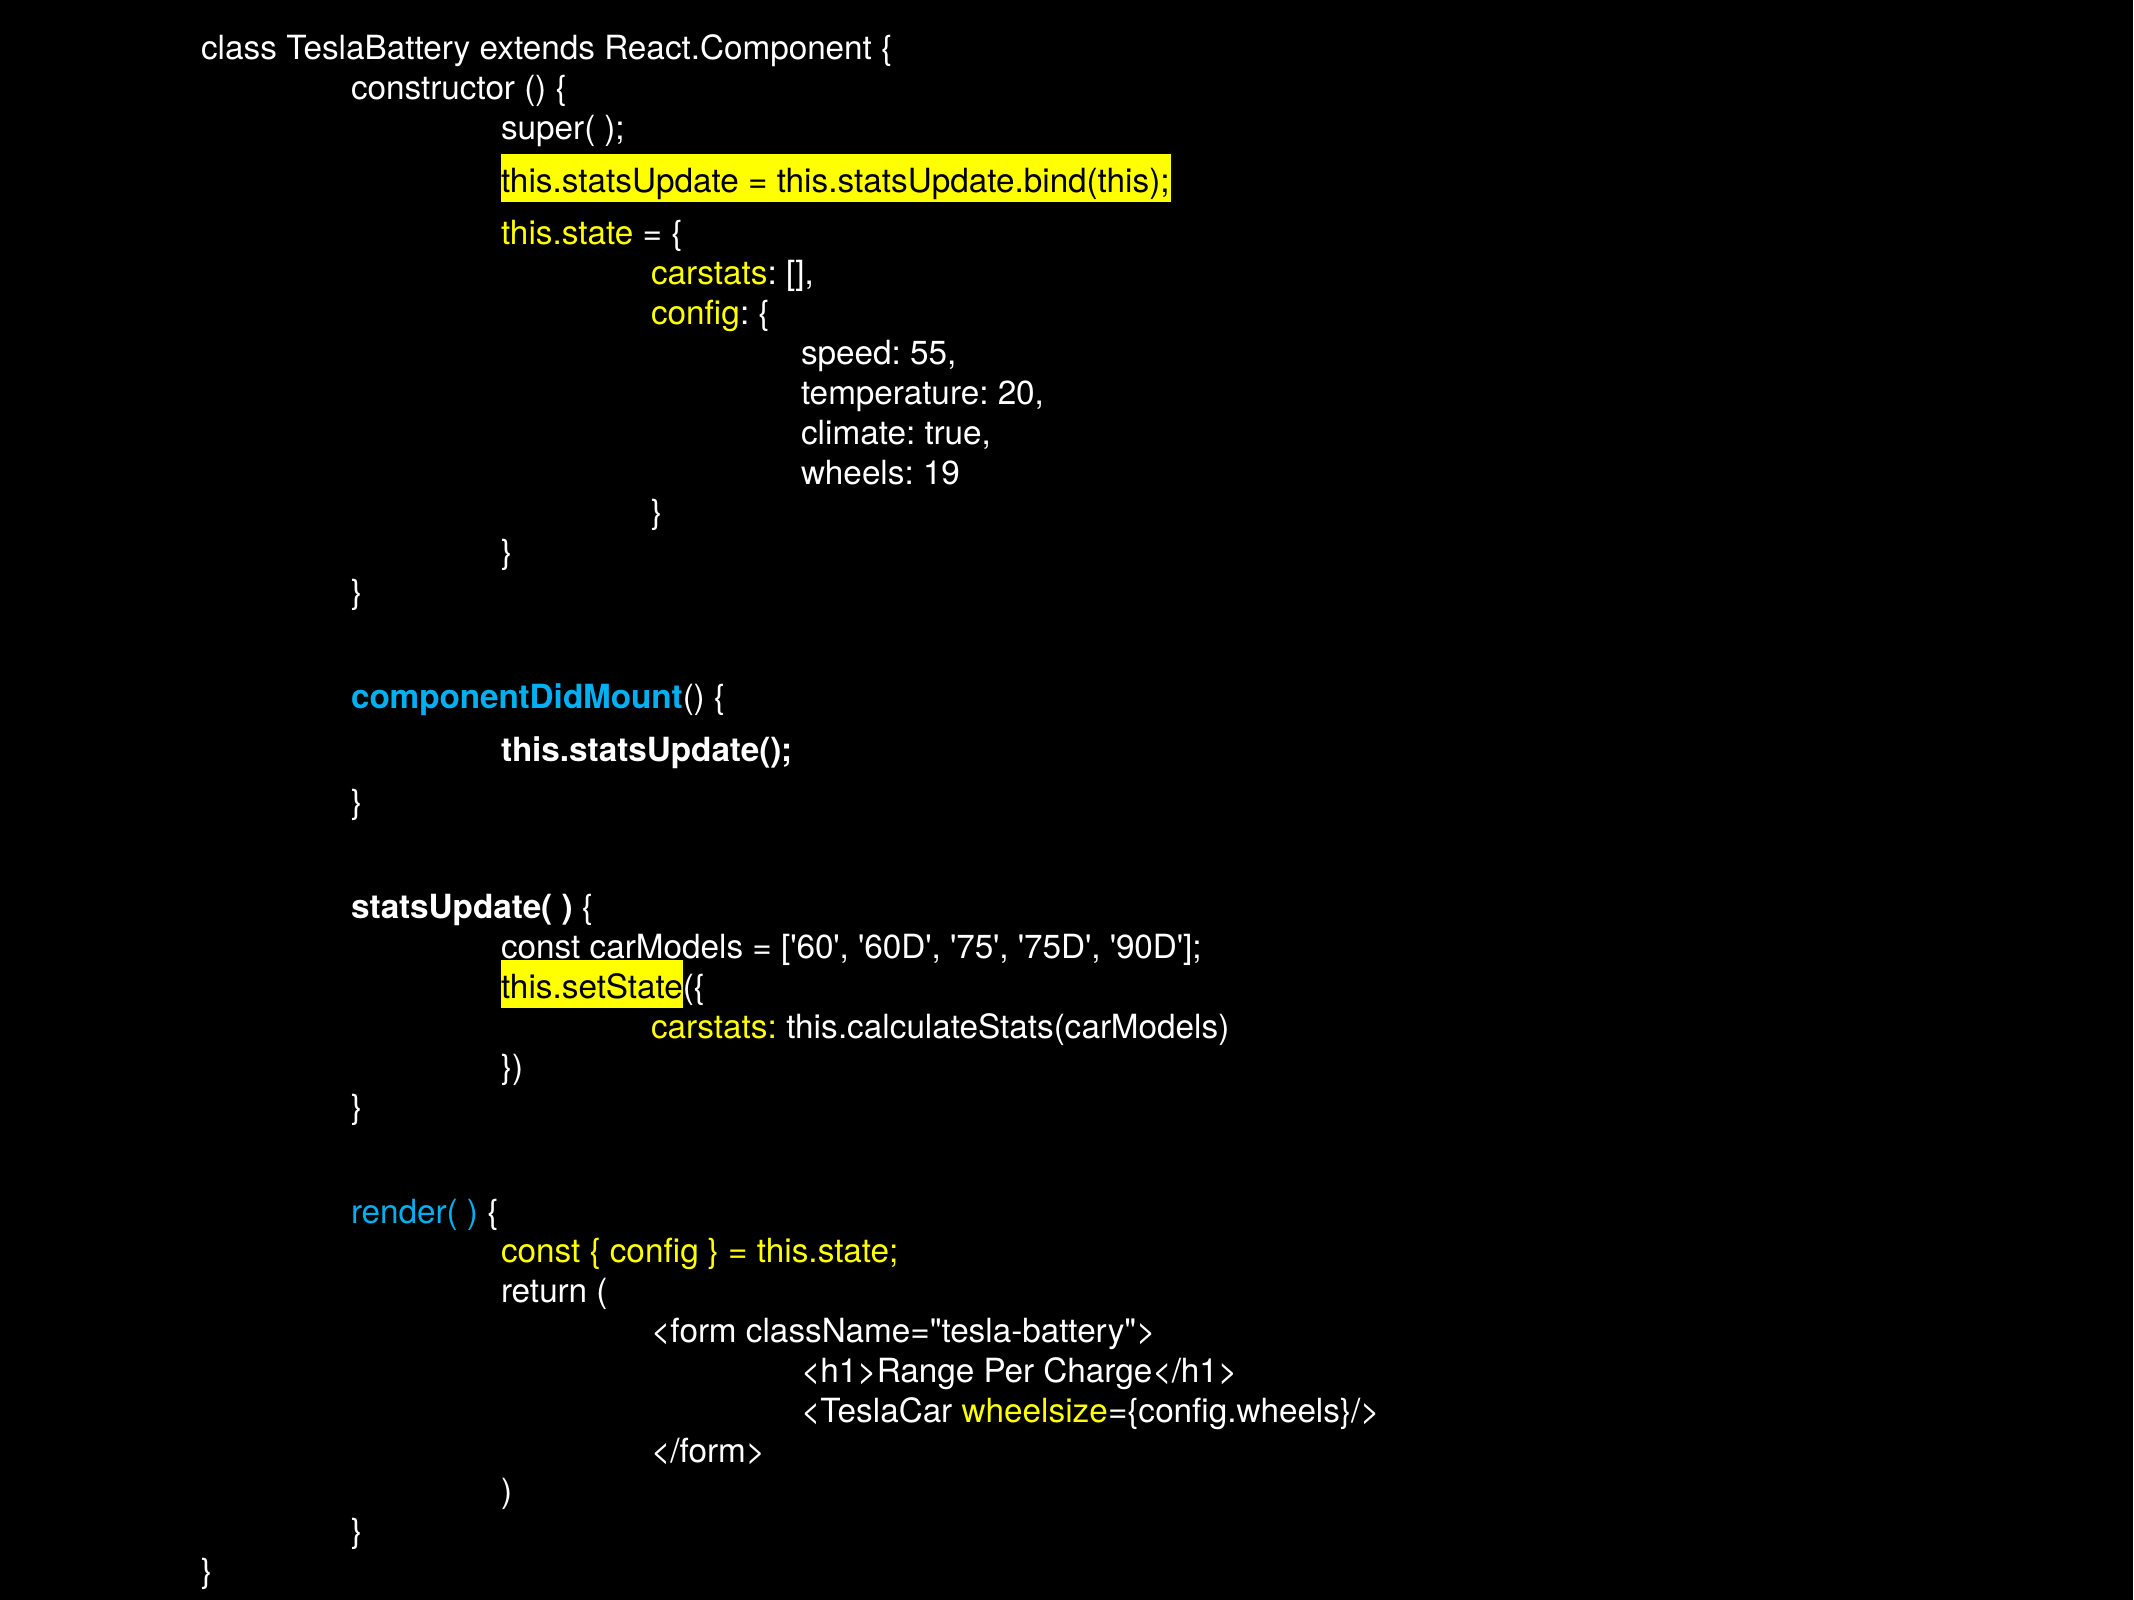

class TeslaBattery extends React.Component {
	constructor () {
		super( );
		this.statsUpdate = this.statsUpdate.bind(this);
		this.state = {
			carstats: [],
			config: {
				speed: 55,
				temperature: 20,
				climate: true,
				wheels: 19
			}
		}
    	}

	componentDidMount() {
		this.statsUpdate();
	}

	statsUpdate( ) {
     		const carModels = ['60', '60D', '75', '75D', '90D'];
		this.setState({
			carstats: this.calculateStats(carModels)
		})
	}

	render( ) {
		const { config } = this.state;
		return (
			<form className="tesla-battery">
				<h1>Range Per Charge</h1>
				<TeslaCar wheelsize={config.wheels}/>
			</form>
		)
	}
}